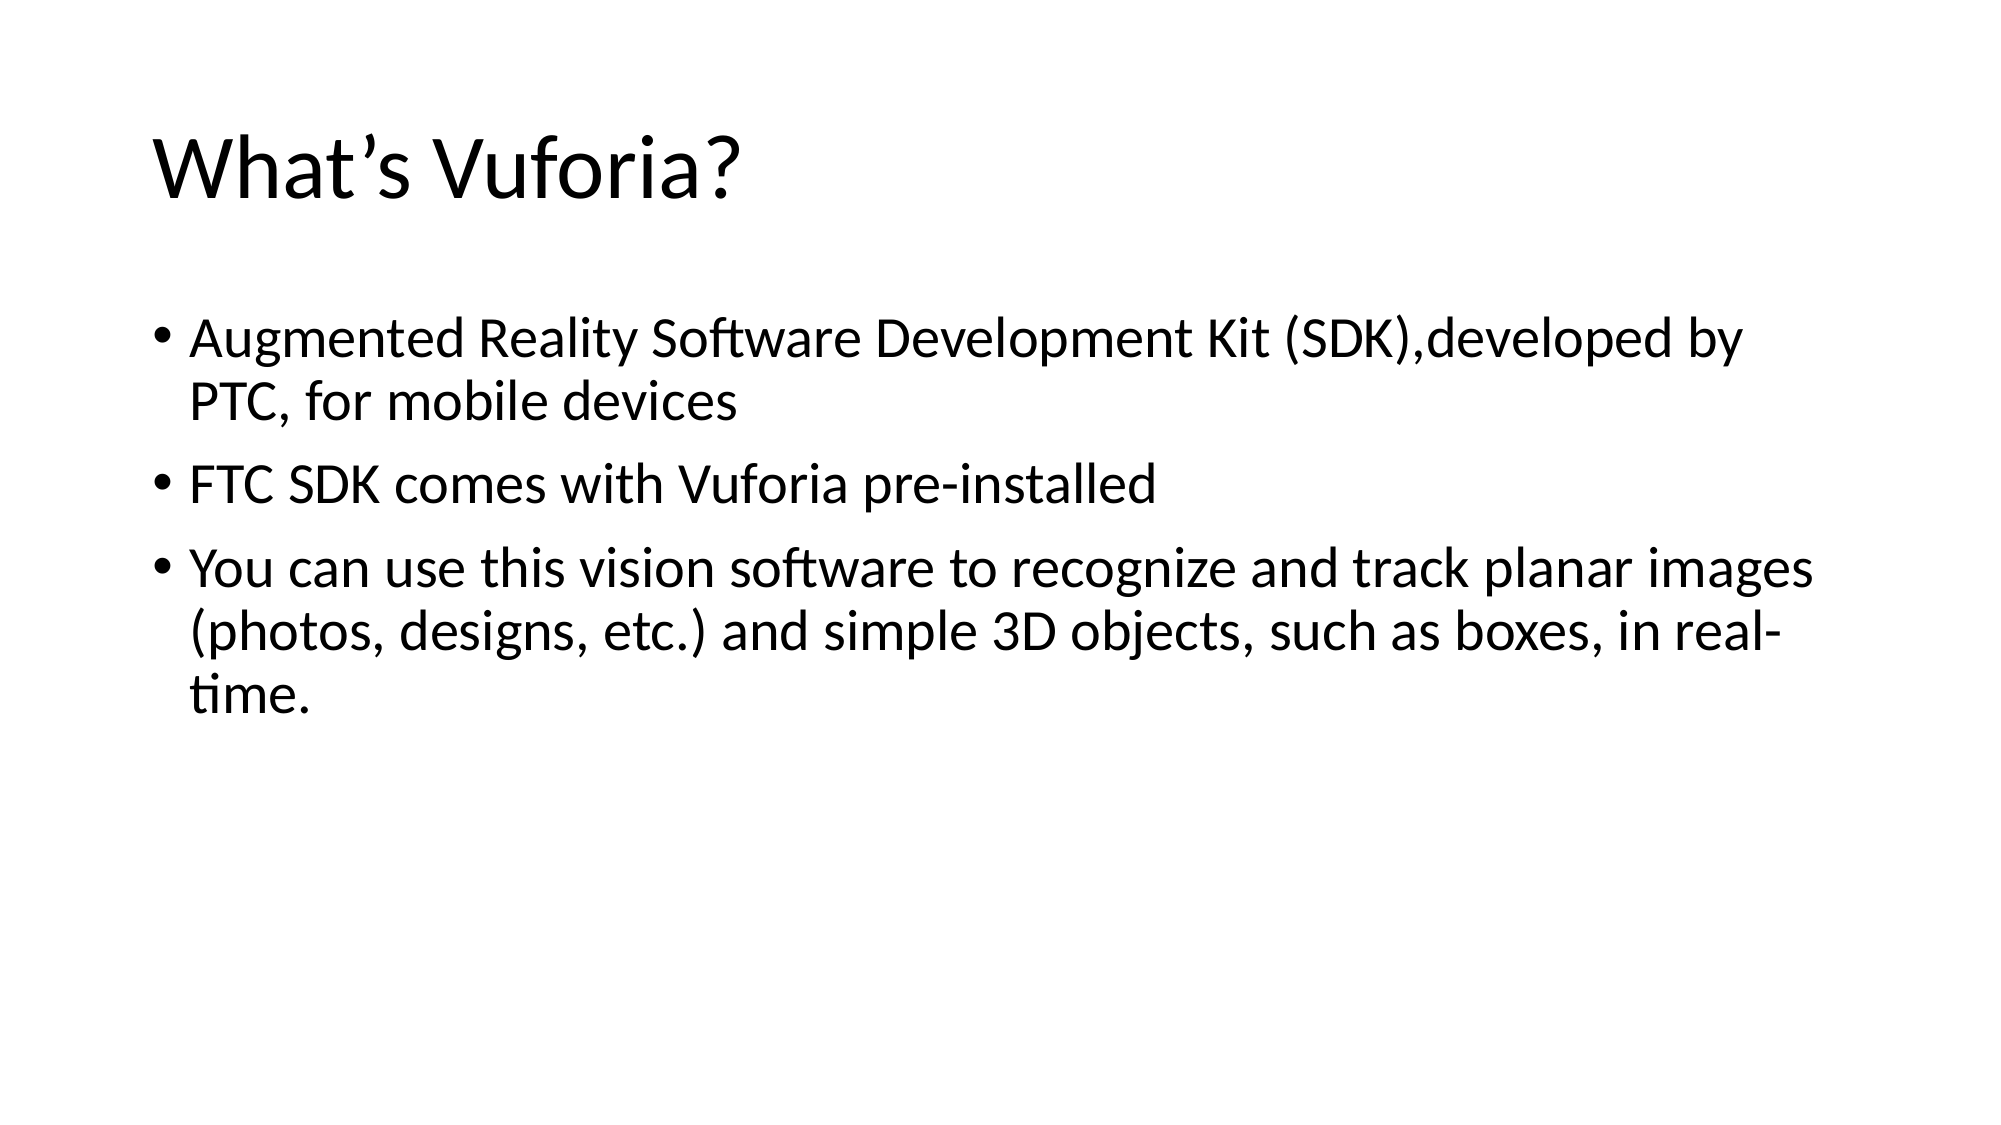

# What’s Vuforia?
Augmented Reality Software Development Kit (SDK),developed by PTC, for mobile devices
FTC SDK comes with Vuforia pre-installed
You can use this vision software to recognize and track planar images (photos, designs, etc.) and simple 3D objects, such as boxes, in real-time.